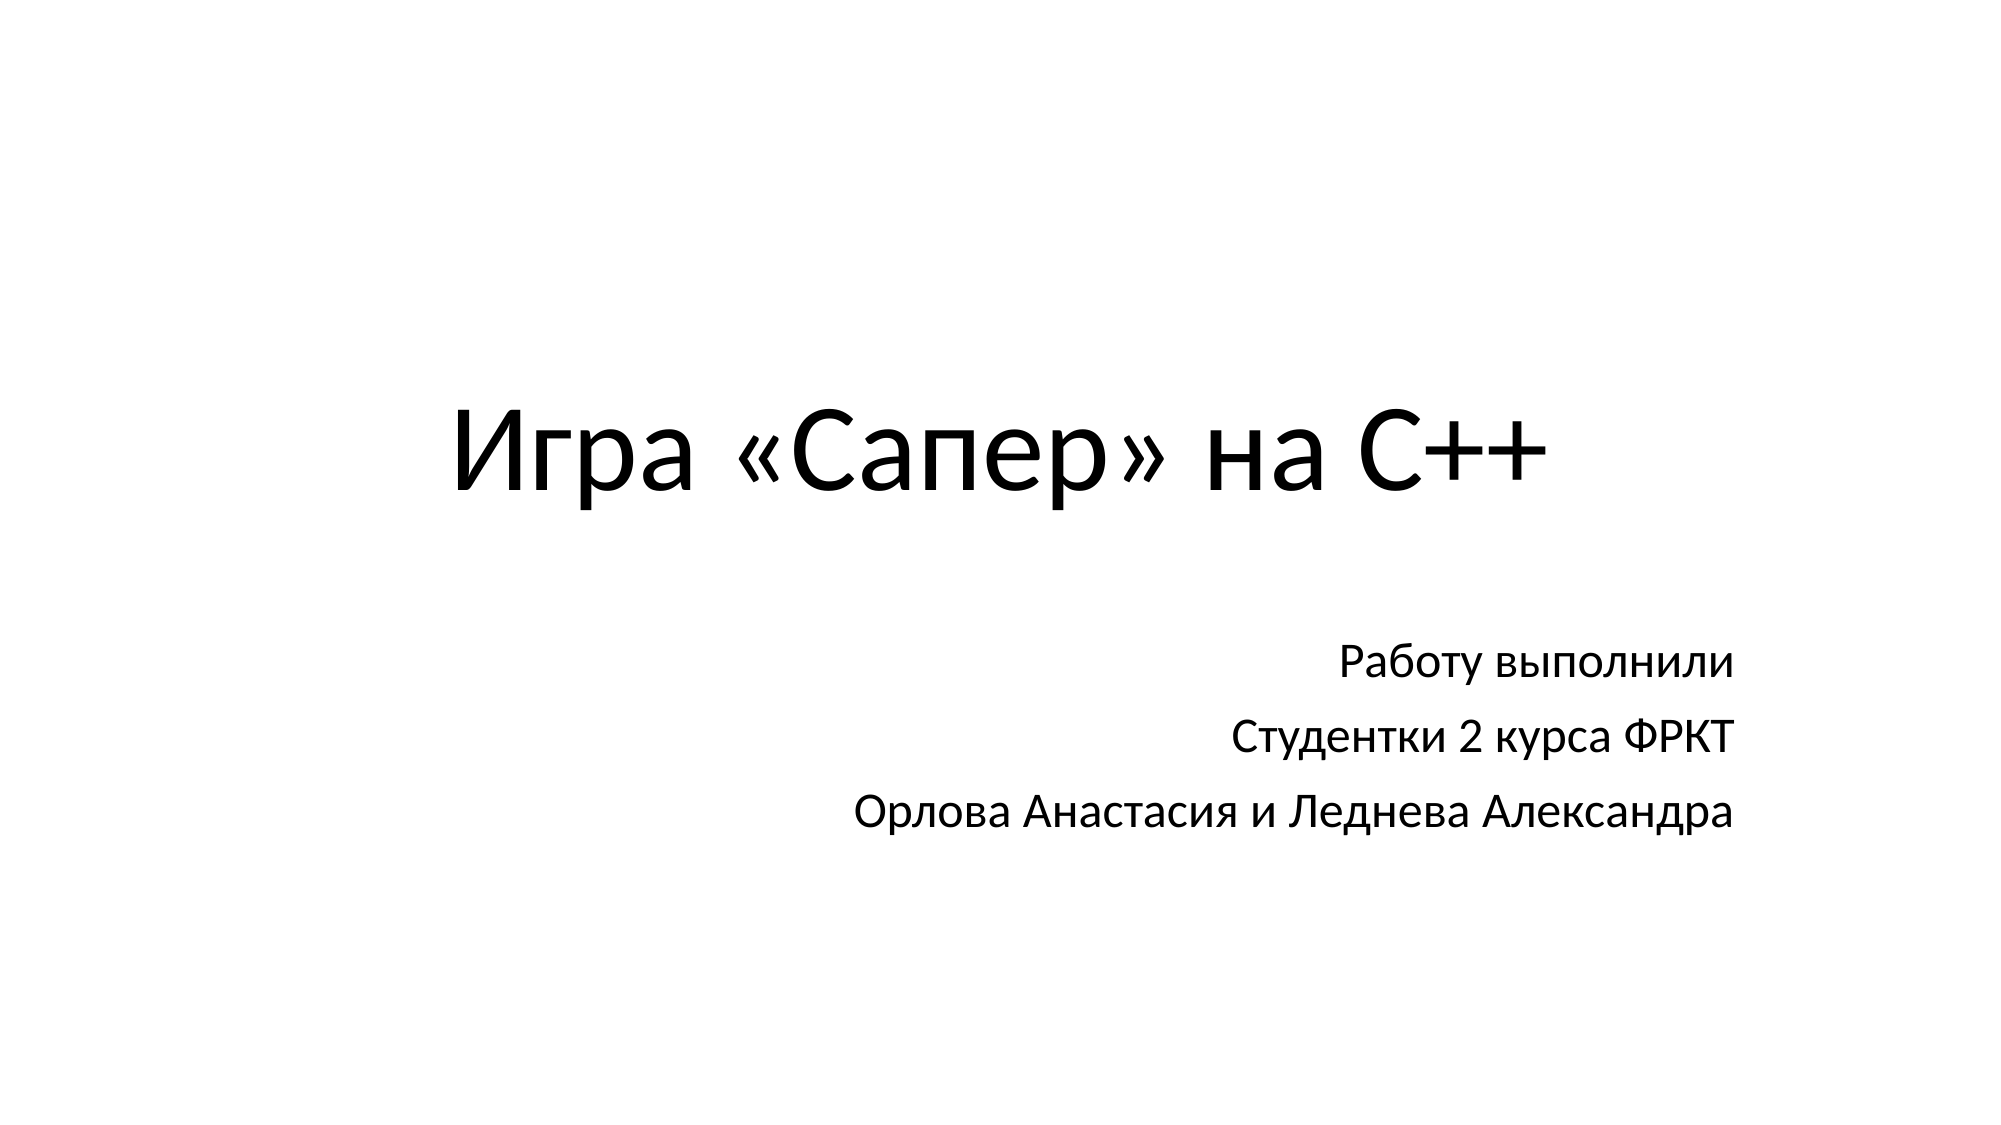

# Игра «Сапер» на С++
Работу выполнили
Студентки 2 курса ФРКТ
Орлова Анастасия и Леднева Александра